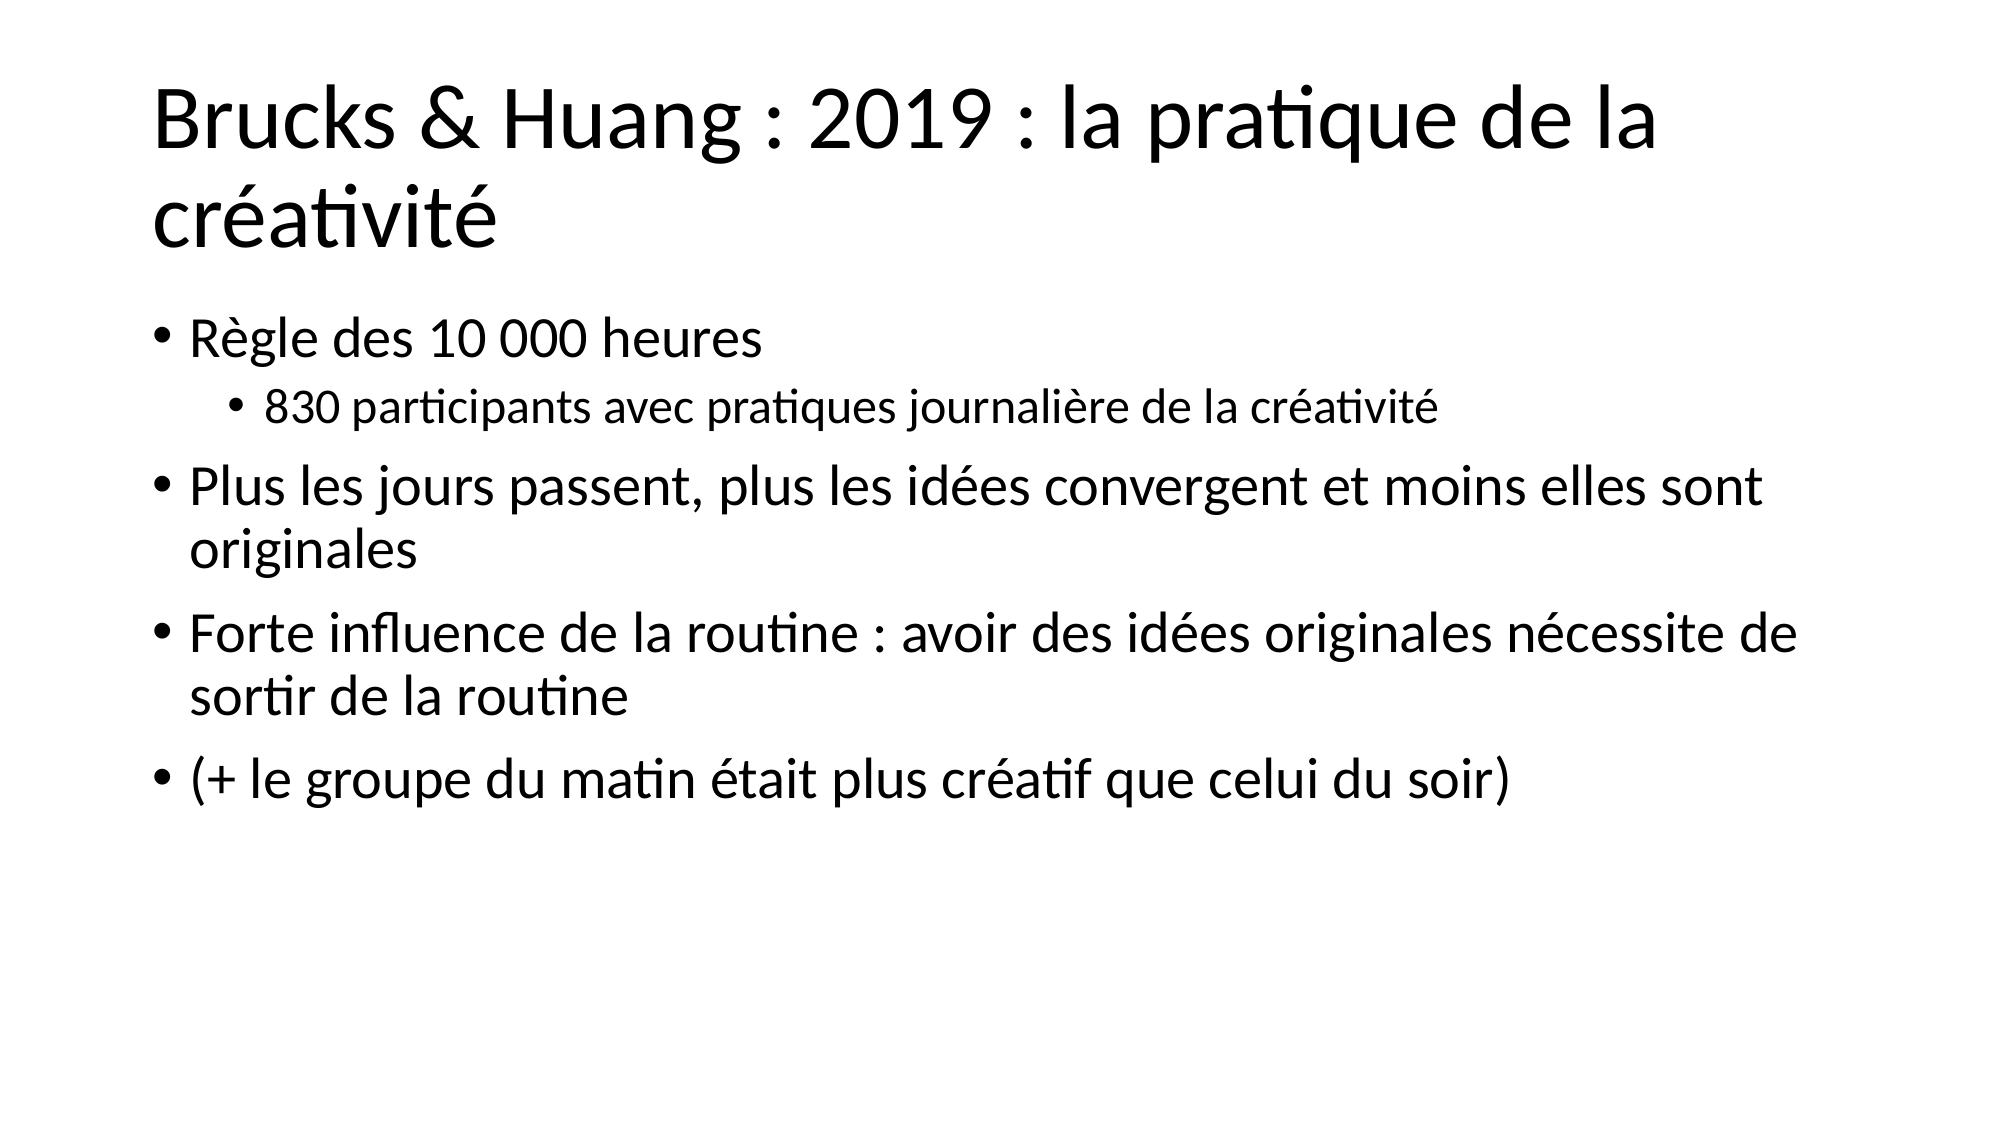

# Brucks & Huang : 2019 : la pratique de la créativité
Règle des 10 000 heures
830 participants avec pratiques journalière de la créativité
Plus les jours passent, plus les idées convergent et moins elles sont originales
Forte influence de la routine : avoir des idées originales nécessite de sortir de la routine
(+ le groupe du matin était plus créatif que celui du soir)